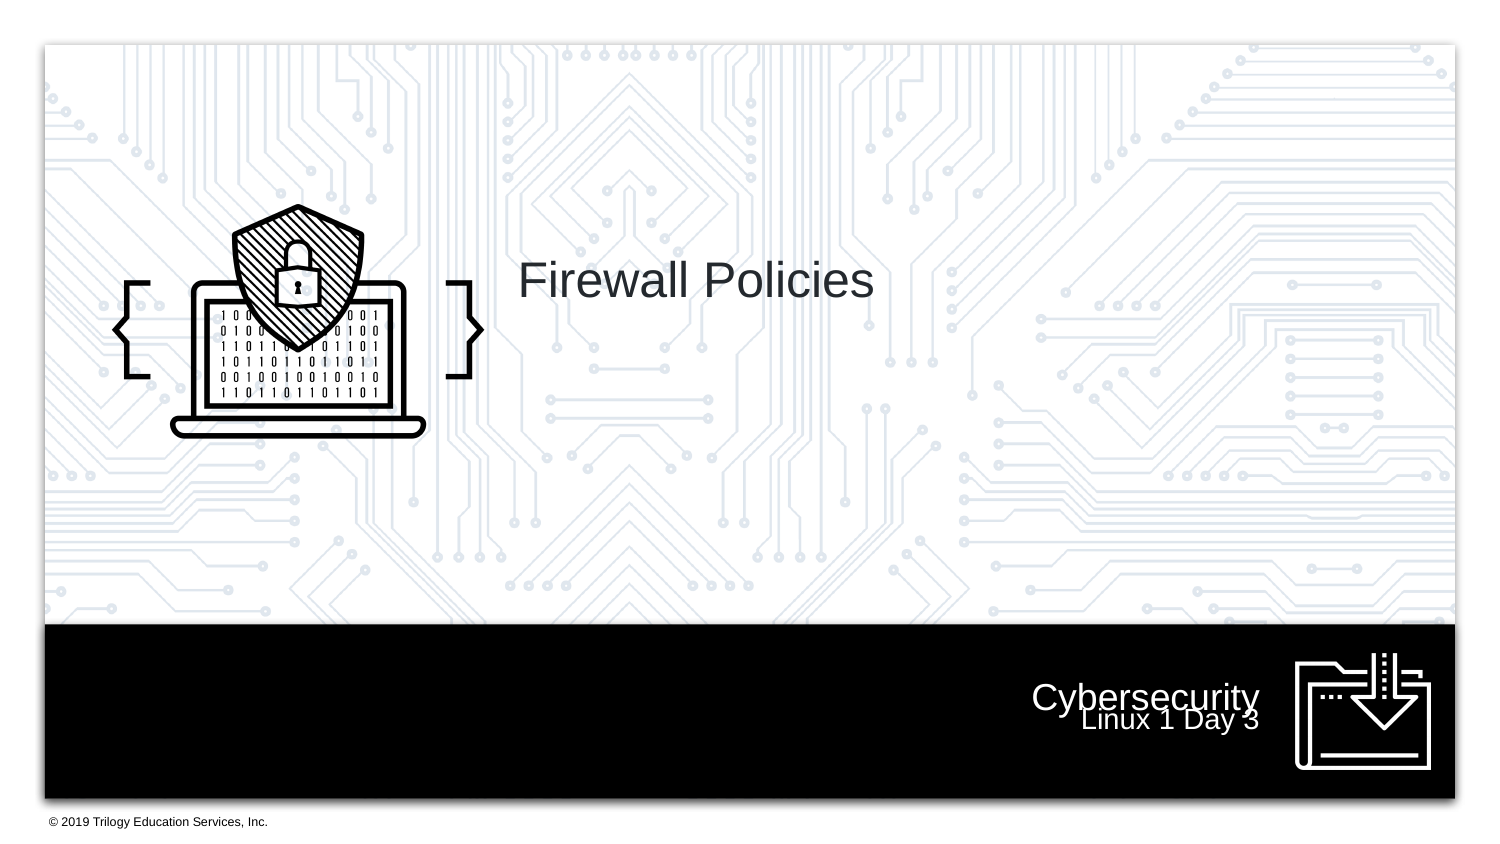

Firewall Policies

# Linux 1 Day 3